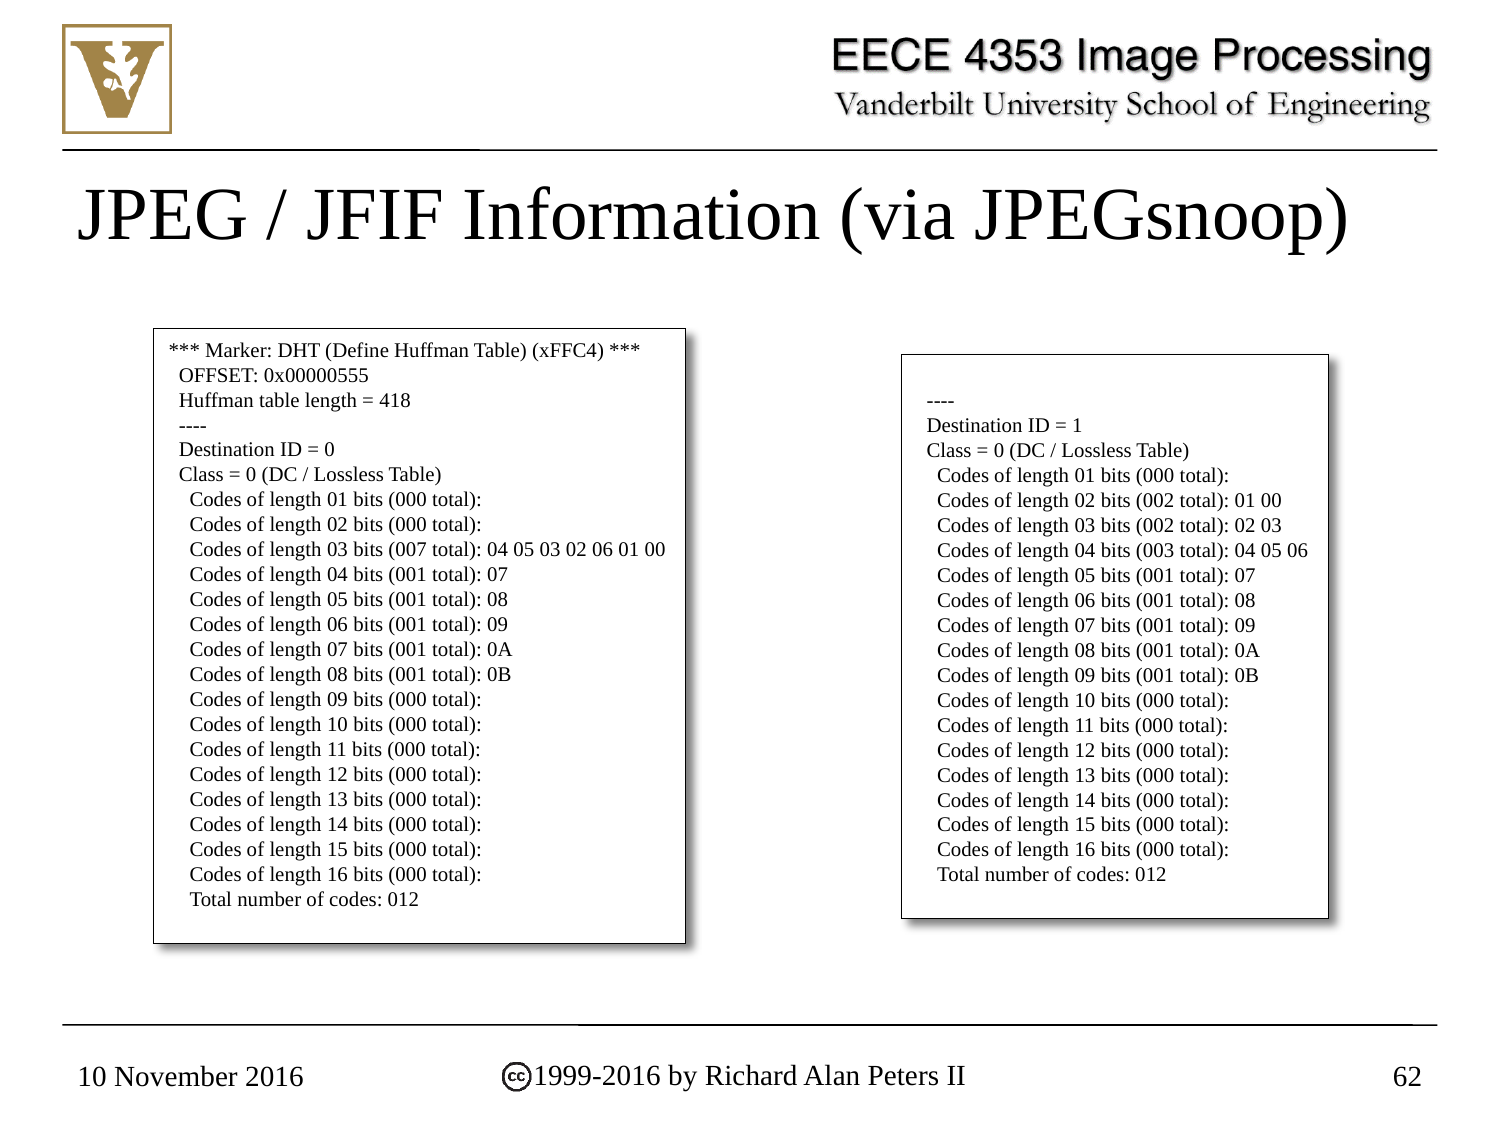

# JPEG / JFIF Information (via JPEGsnoop)
*** Marker: DHT (Define Huffman Table) (xFFC4) ***
  OFFSET: 0x00000555
  Huffman table length = 418
  ----
  Destination ID = 0
  Class = 0 (DC / Lossless Table)
    Codes of length 01 bits (000 total):
    Codes of length 02 bits (000 total):
    Codes of length 03 bits (007 total): 04 05 03 02 06 01 00
    Codes of length 04 bits (001 total): 07
    Codes of length 05 bits (001 total): 08
    Codes of length 06 bits (001 total): 09
    Codes of length 07 bits (001 total): 0A
    Codes of length 08 bits (001 total): 0B
    Codes of length 09 bits (000 total):
    Codes of length 10 bits (000 total):
    Codes of length 11 bits (000 total):
    Codes of length 12 bits (000 total):
    Codes of length 13 bits (000 total):
    Codes of length 14 bits (000 total):
    Codes of length 15 bits (000 total):
    Codes of length 16 bits (000 total):
    Total number of codes: 012

  ----
  Destination ID = 1
  Class = 0 (DC / Lossless Table)
    Codes of length 01 bits (000 total):
    Codes of length 02 bits (002 total): 01 00
    Codes of length 03 bits (002 total): 02 03
    Codes of length 04 bits (003 total): 04 05 06
    Codes of length 05 bits (001 total): 07
    Codes of length 06 bits (001 total): 08
    Codes of length 07 bits (001 total): 09
    Codes of length 08 bits (001 total): 0A
    Codes of length 09 bits (001 total): 0B
    Codes of length 10 bits (000 total):
    Codes of length 11 bits (000 total):
    Codes of length 12 bits (000 total):
    Codes of length 13 bits (000 total):
    Codes of length 14 bits (000 total):
    Codes of length 15 bits (000 total):
    Codes of length 16 bits (000 total):
    Total number of codes: 012

10 November 2016
62
1999-2016 by Richard Alan Peters II